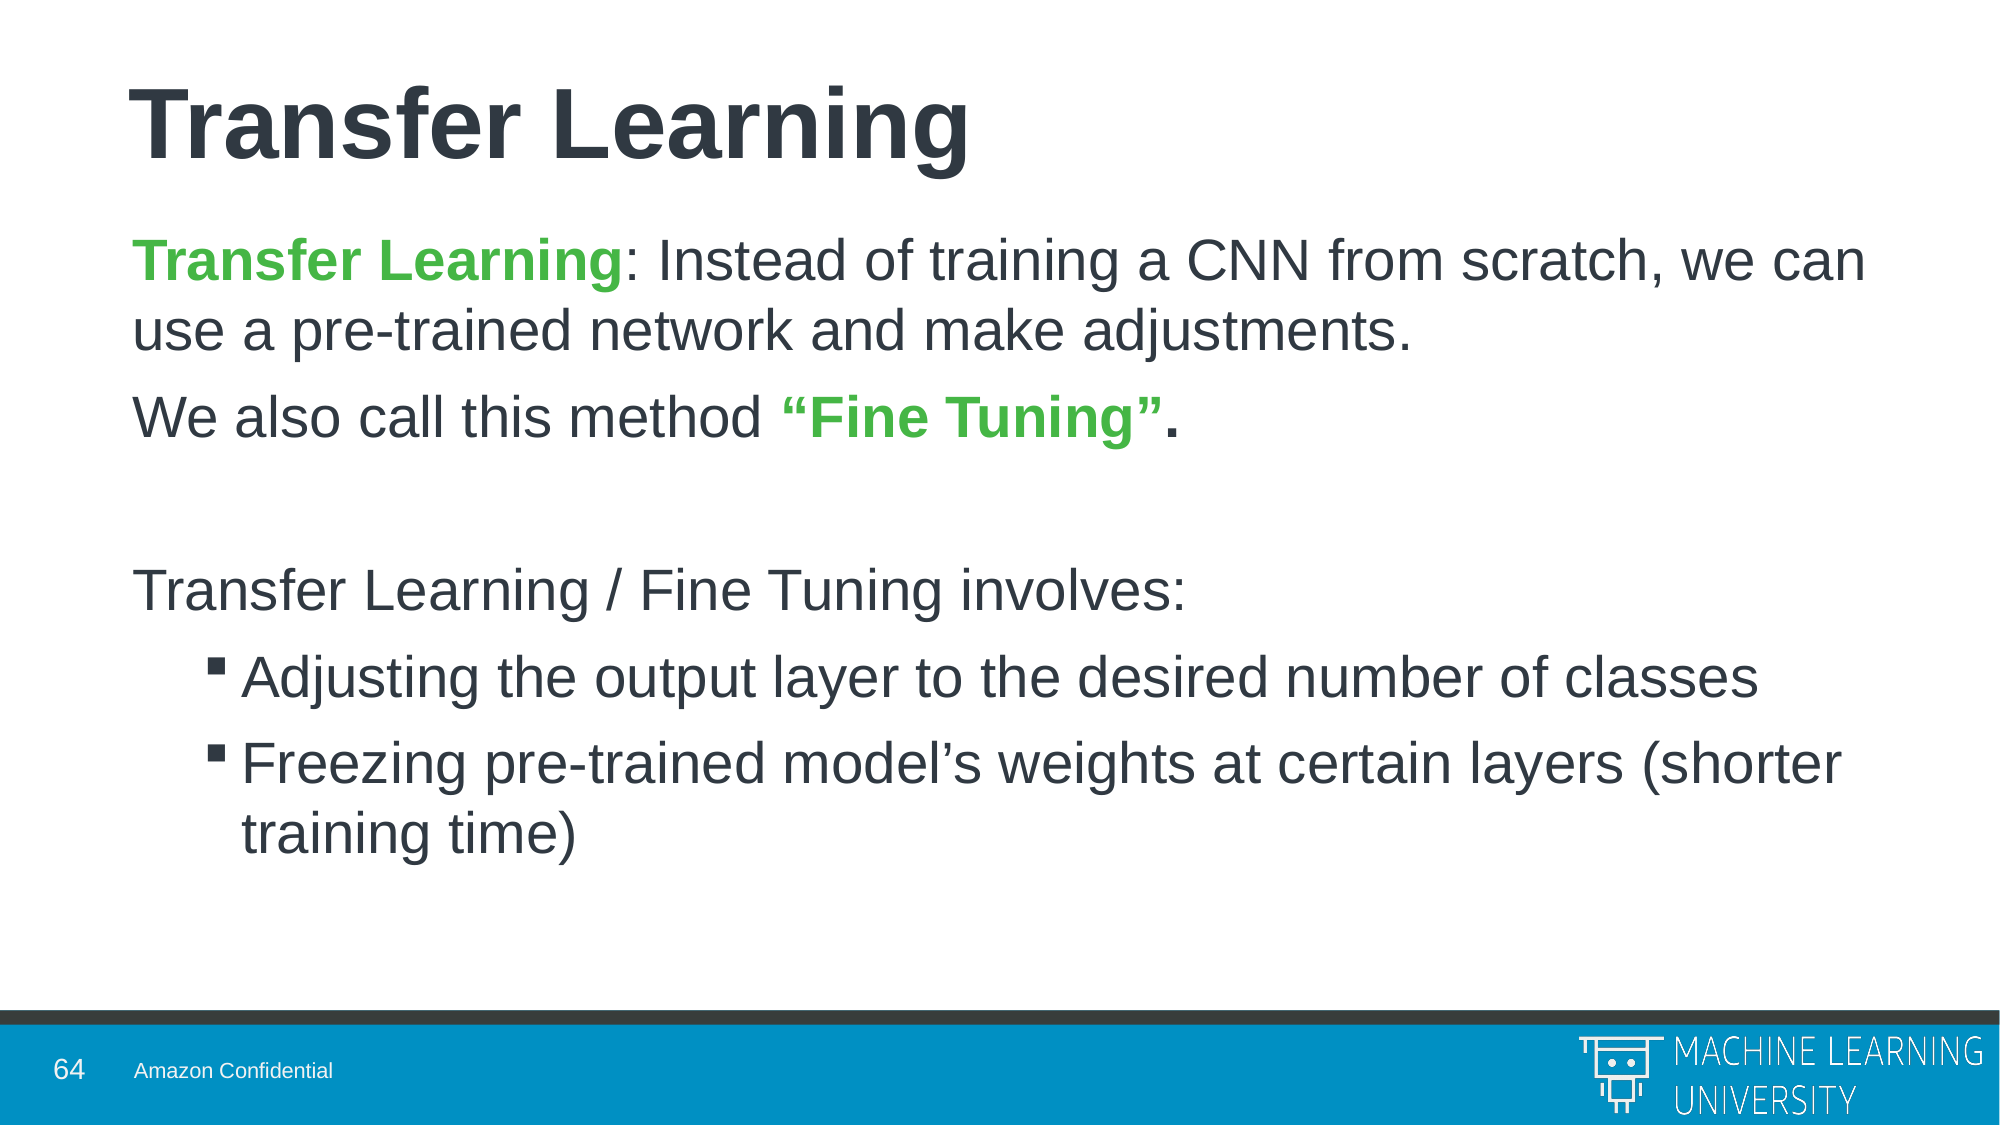

# Transfer Learning
Transfer Learning: Instead of training a CNN from scratch, we can use a pre-trained network and make adjustments.
We also call this method “Fine Tuning”.

Transfer Learning / Fine Tuning involves:
Adjusting the output layer to the desired number of classes
Freezing pre-trained model’s weights at certain layers (shorter training time)